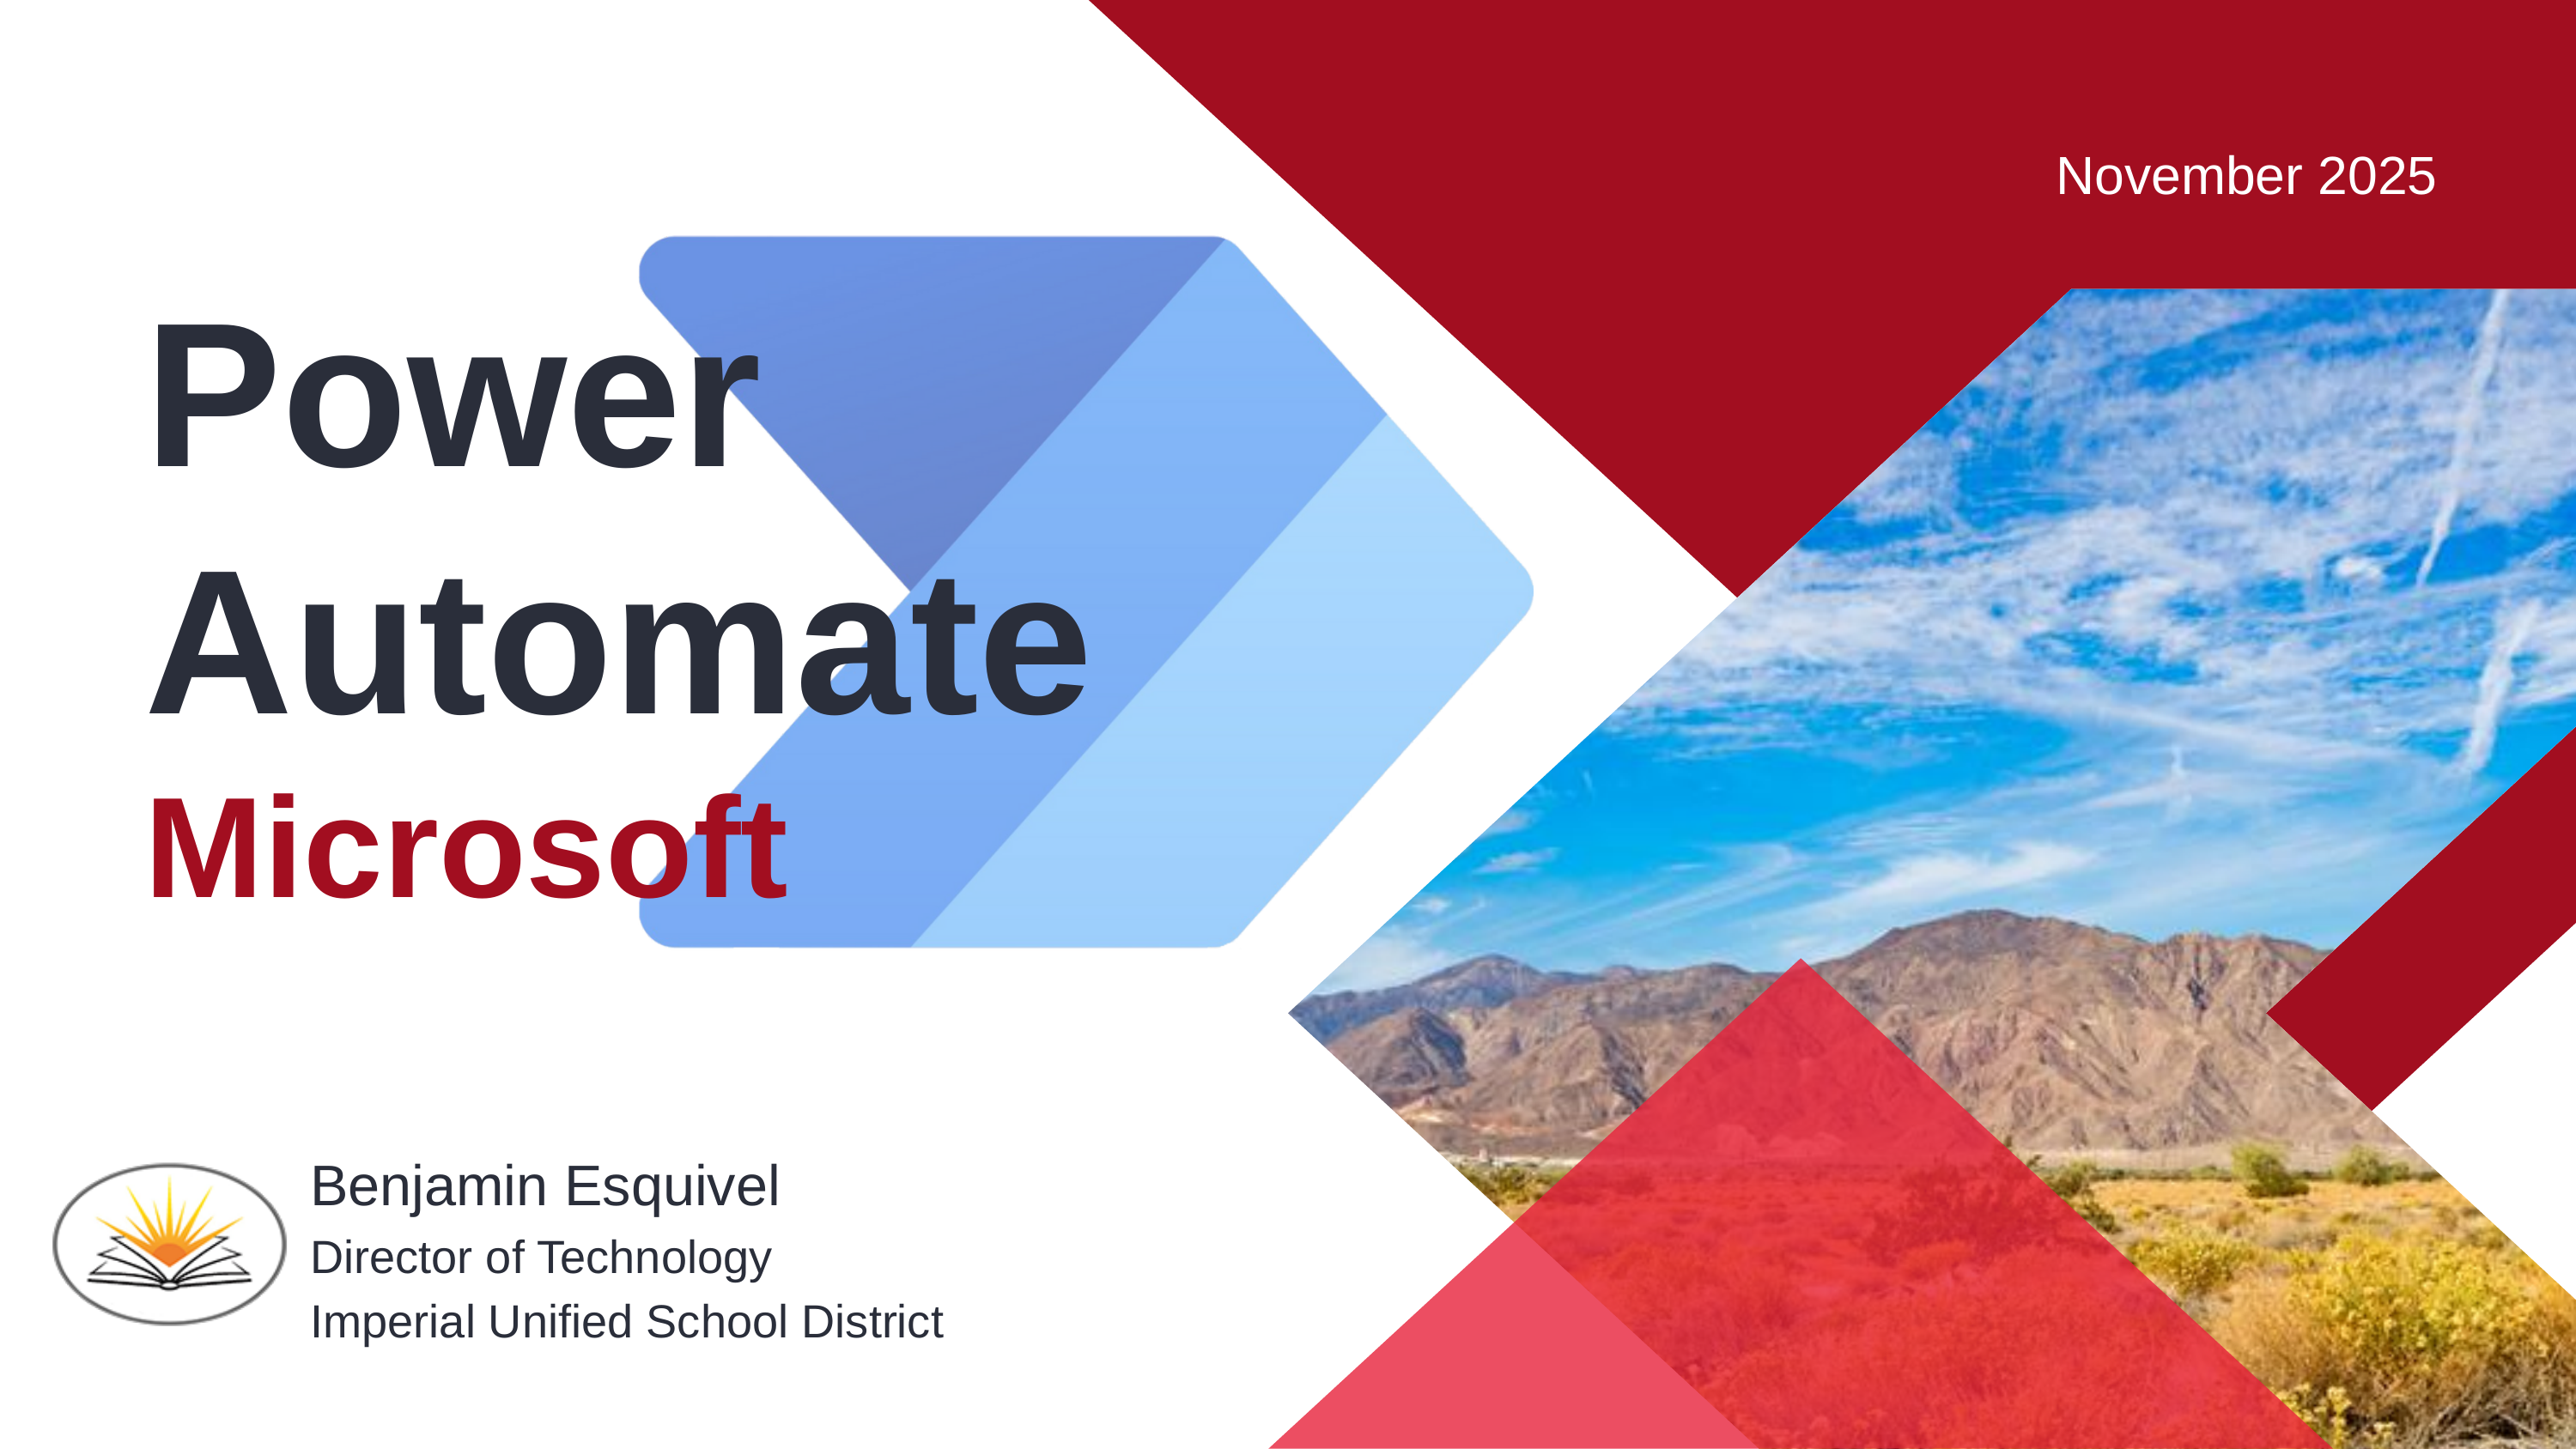

November 2025

Power Automate
Microsoft

Benjamin Esquivel
Director of Technology
Imperial Unified School District